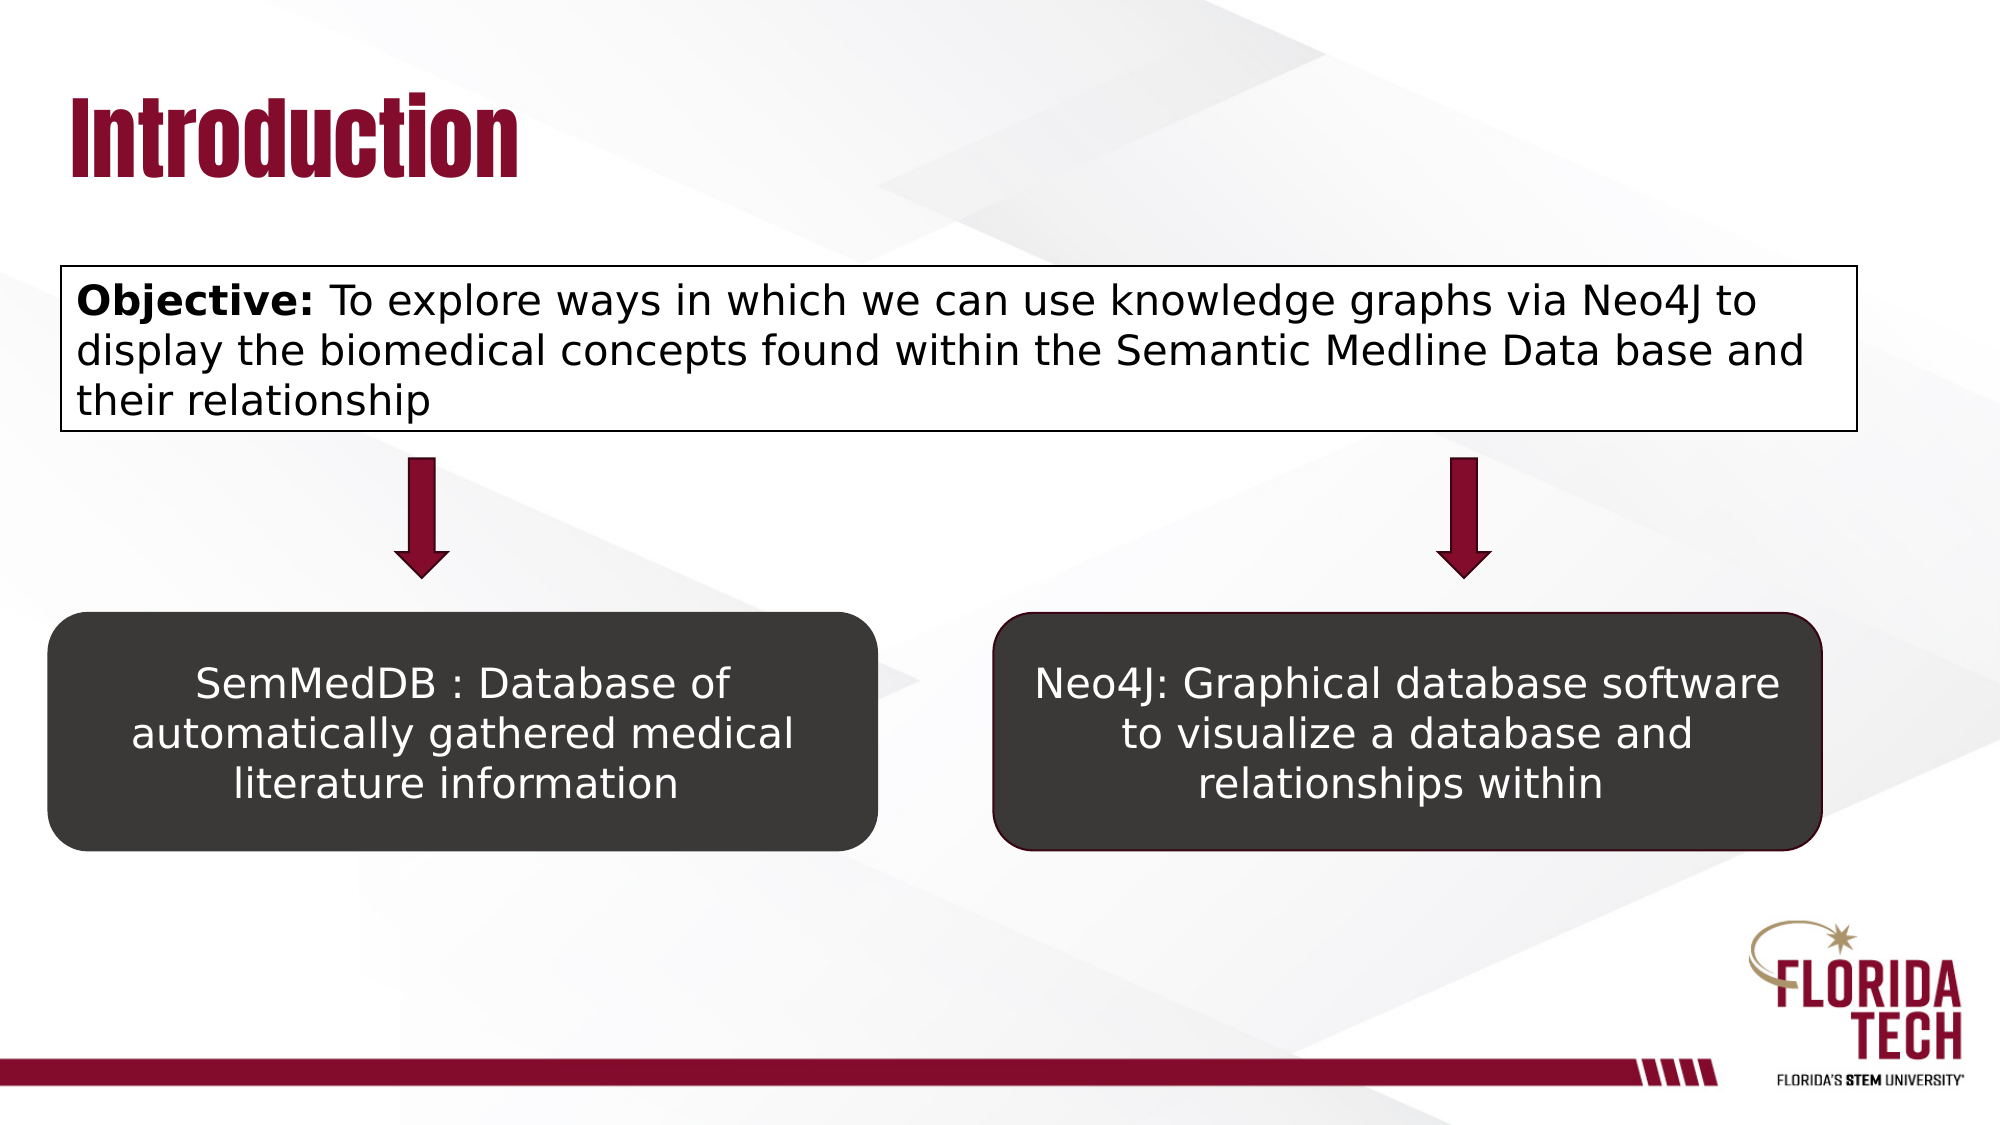

# Introduction
Objective: To explore ways in which we can use knowledge graphs via Neo4J to display the biomedical concepts found within the Semantic Medline Data base and their relationship

SemMedDB : Database of automatically gathered medical literature information
Neo4J: Graphical database software to visualize a database and relationships within